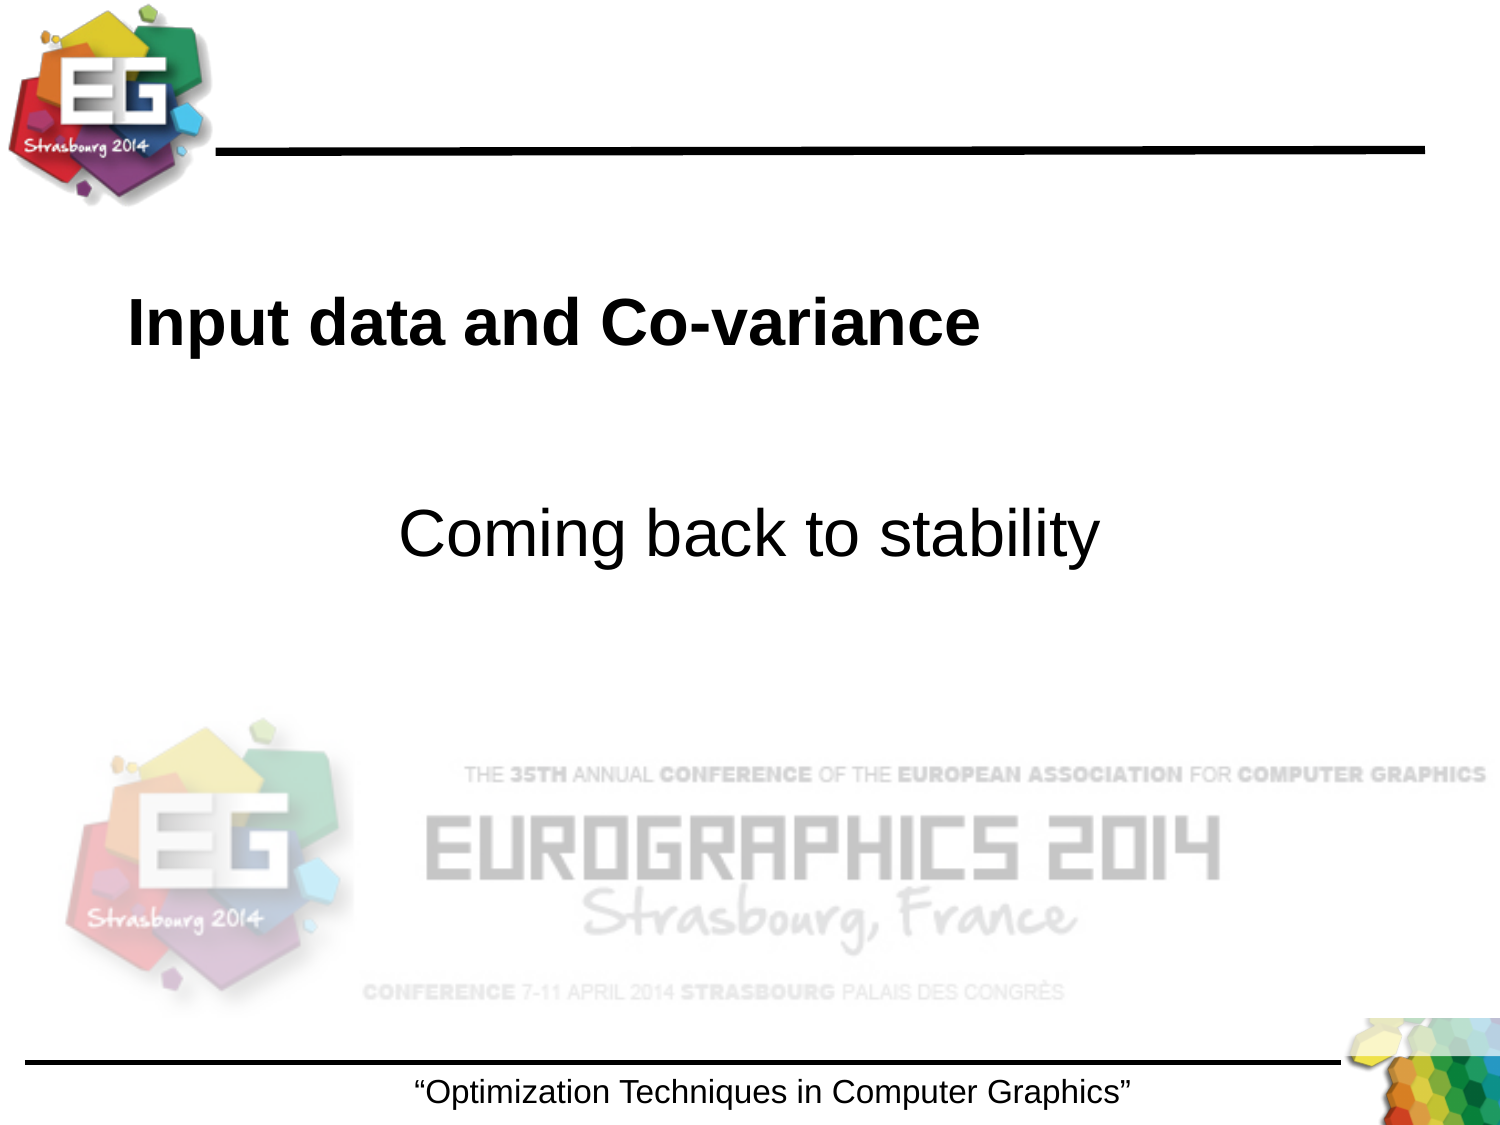

# Input data and Co-variance
Coming back to stability